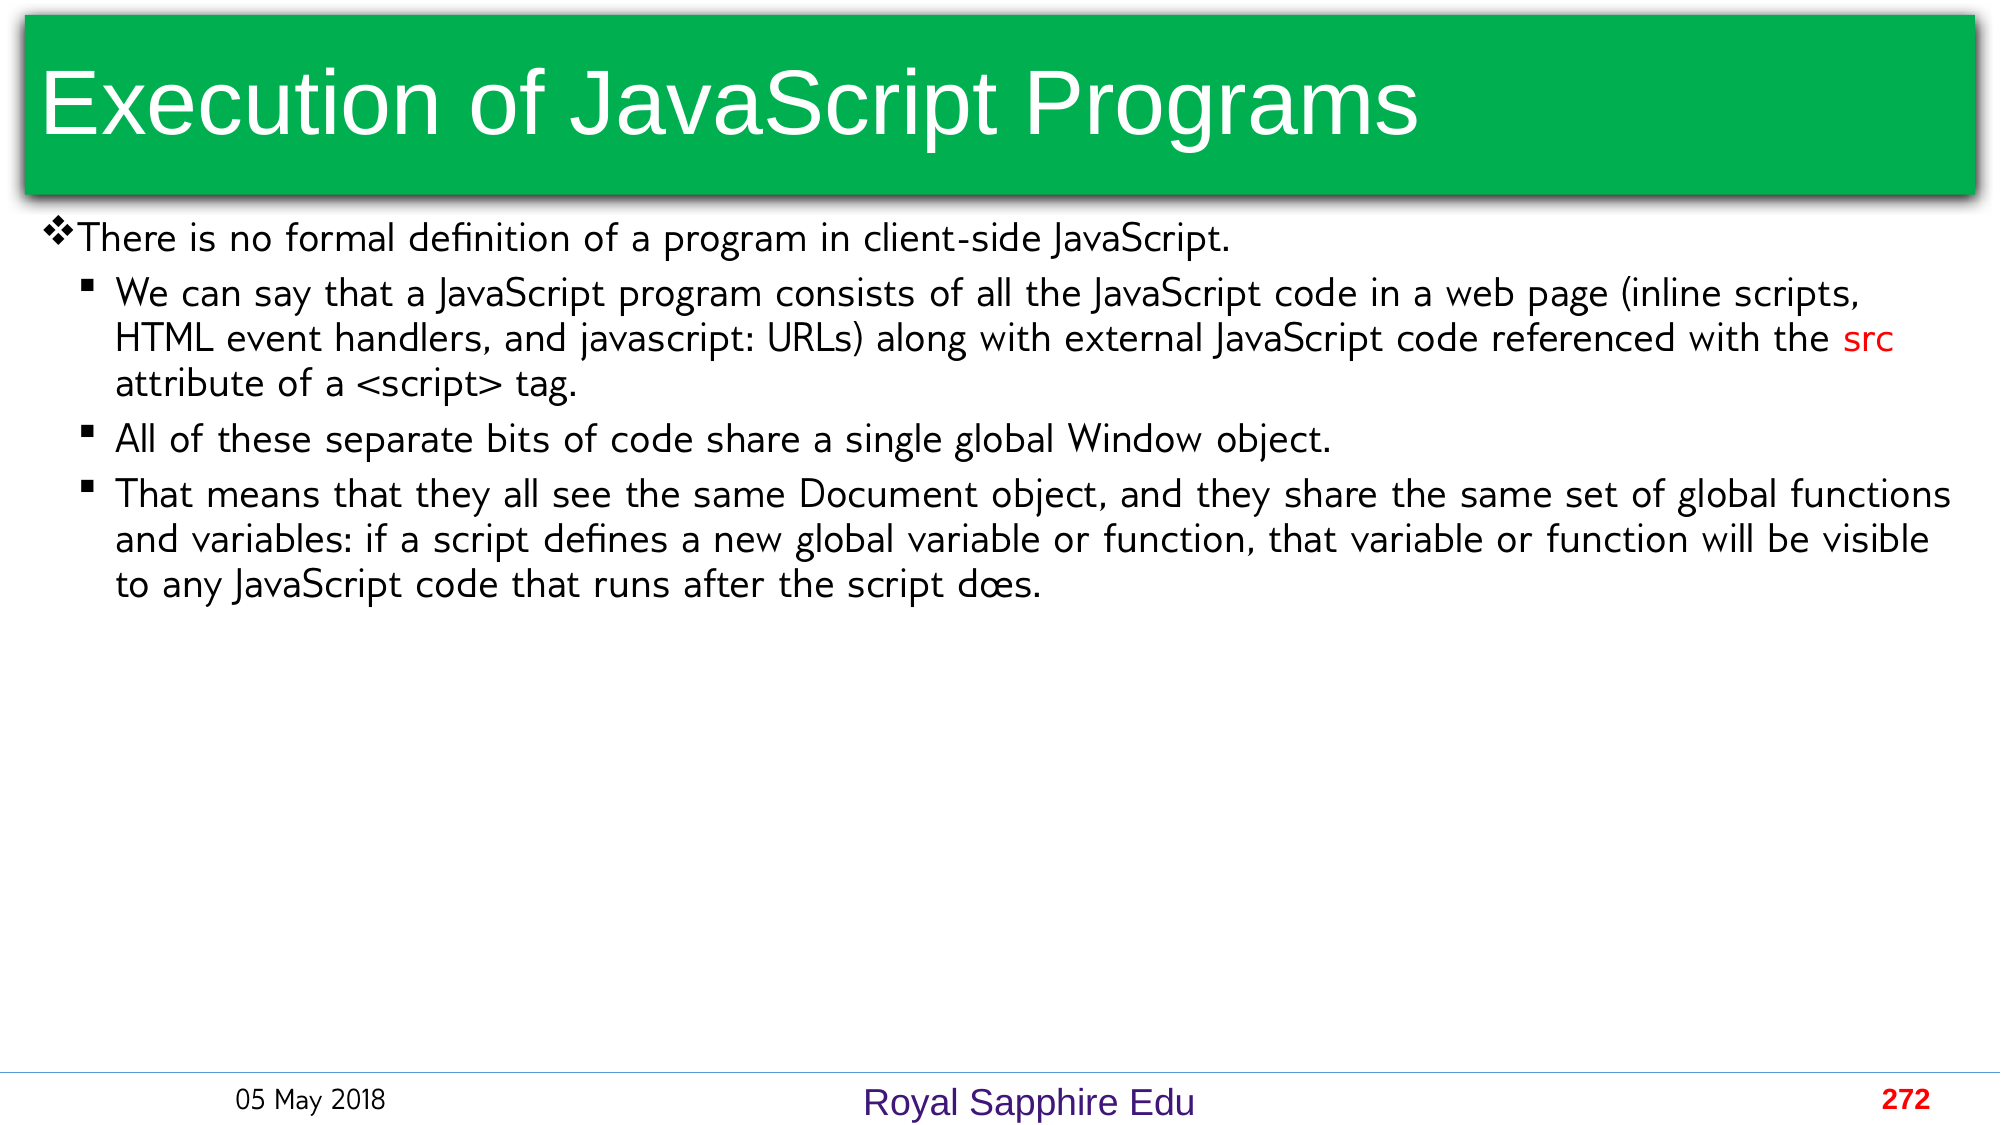

# Execution of JavaScript Programs
There is no formal definition of a program in client-side JavaScript.
We can say that a JavaScript program consists of all the JavaScript code in a web page (inline scripts, HTML event handlers, and javascript: URLs) along with external JavaScript code referenced with the src attribute of a <script> tag.
All of these separate bits of code share a single global Window object.
That means that they all see the same Document object, and they share the same set of global functions and variables: if a script defines a new global variable or function, that variable or function will be visible to any JavaScript code that runs after the script does.
05 May 2018
272